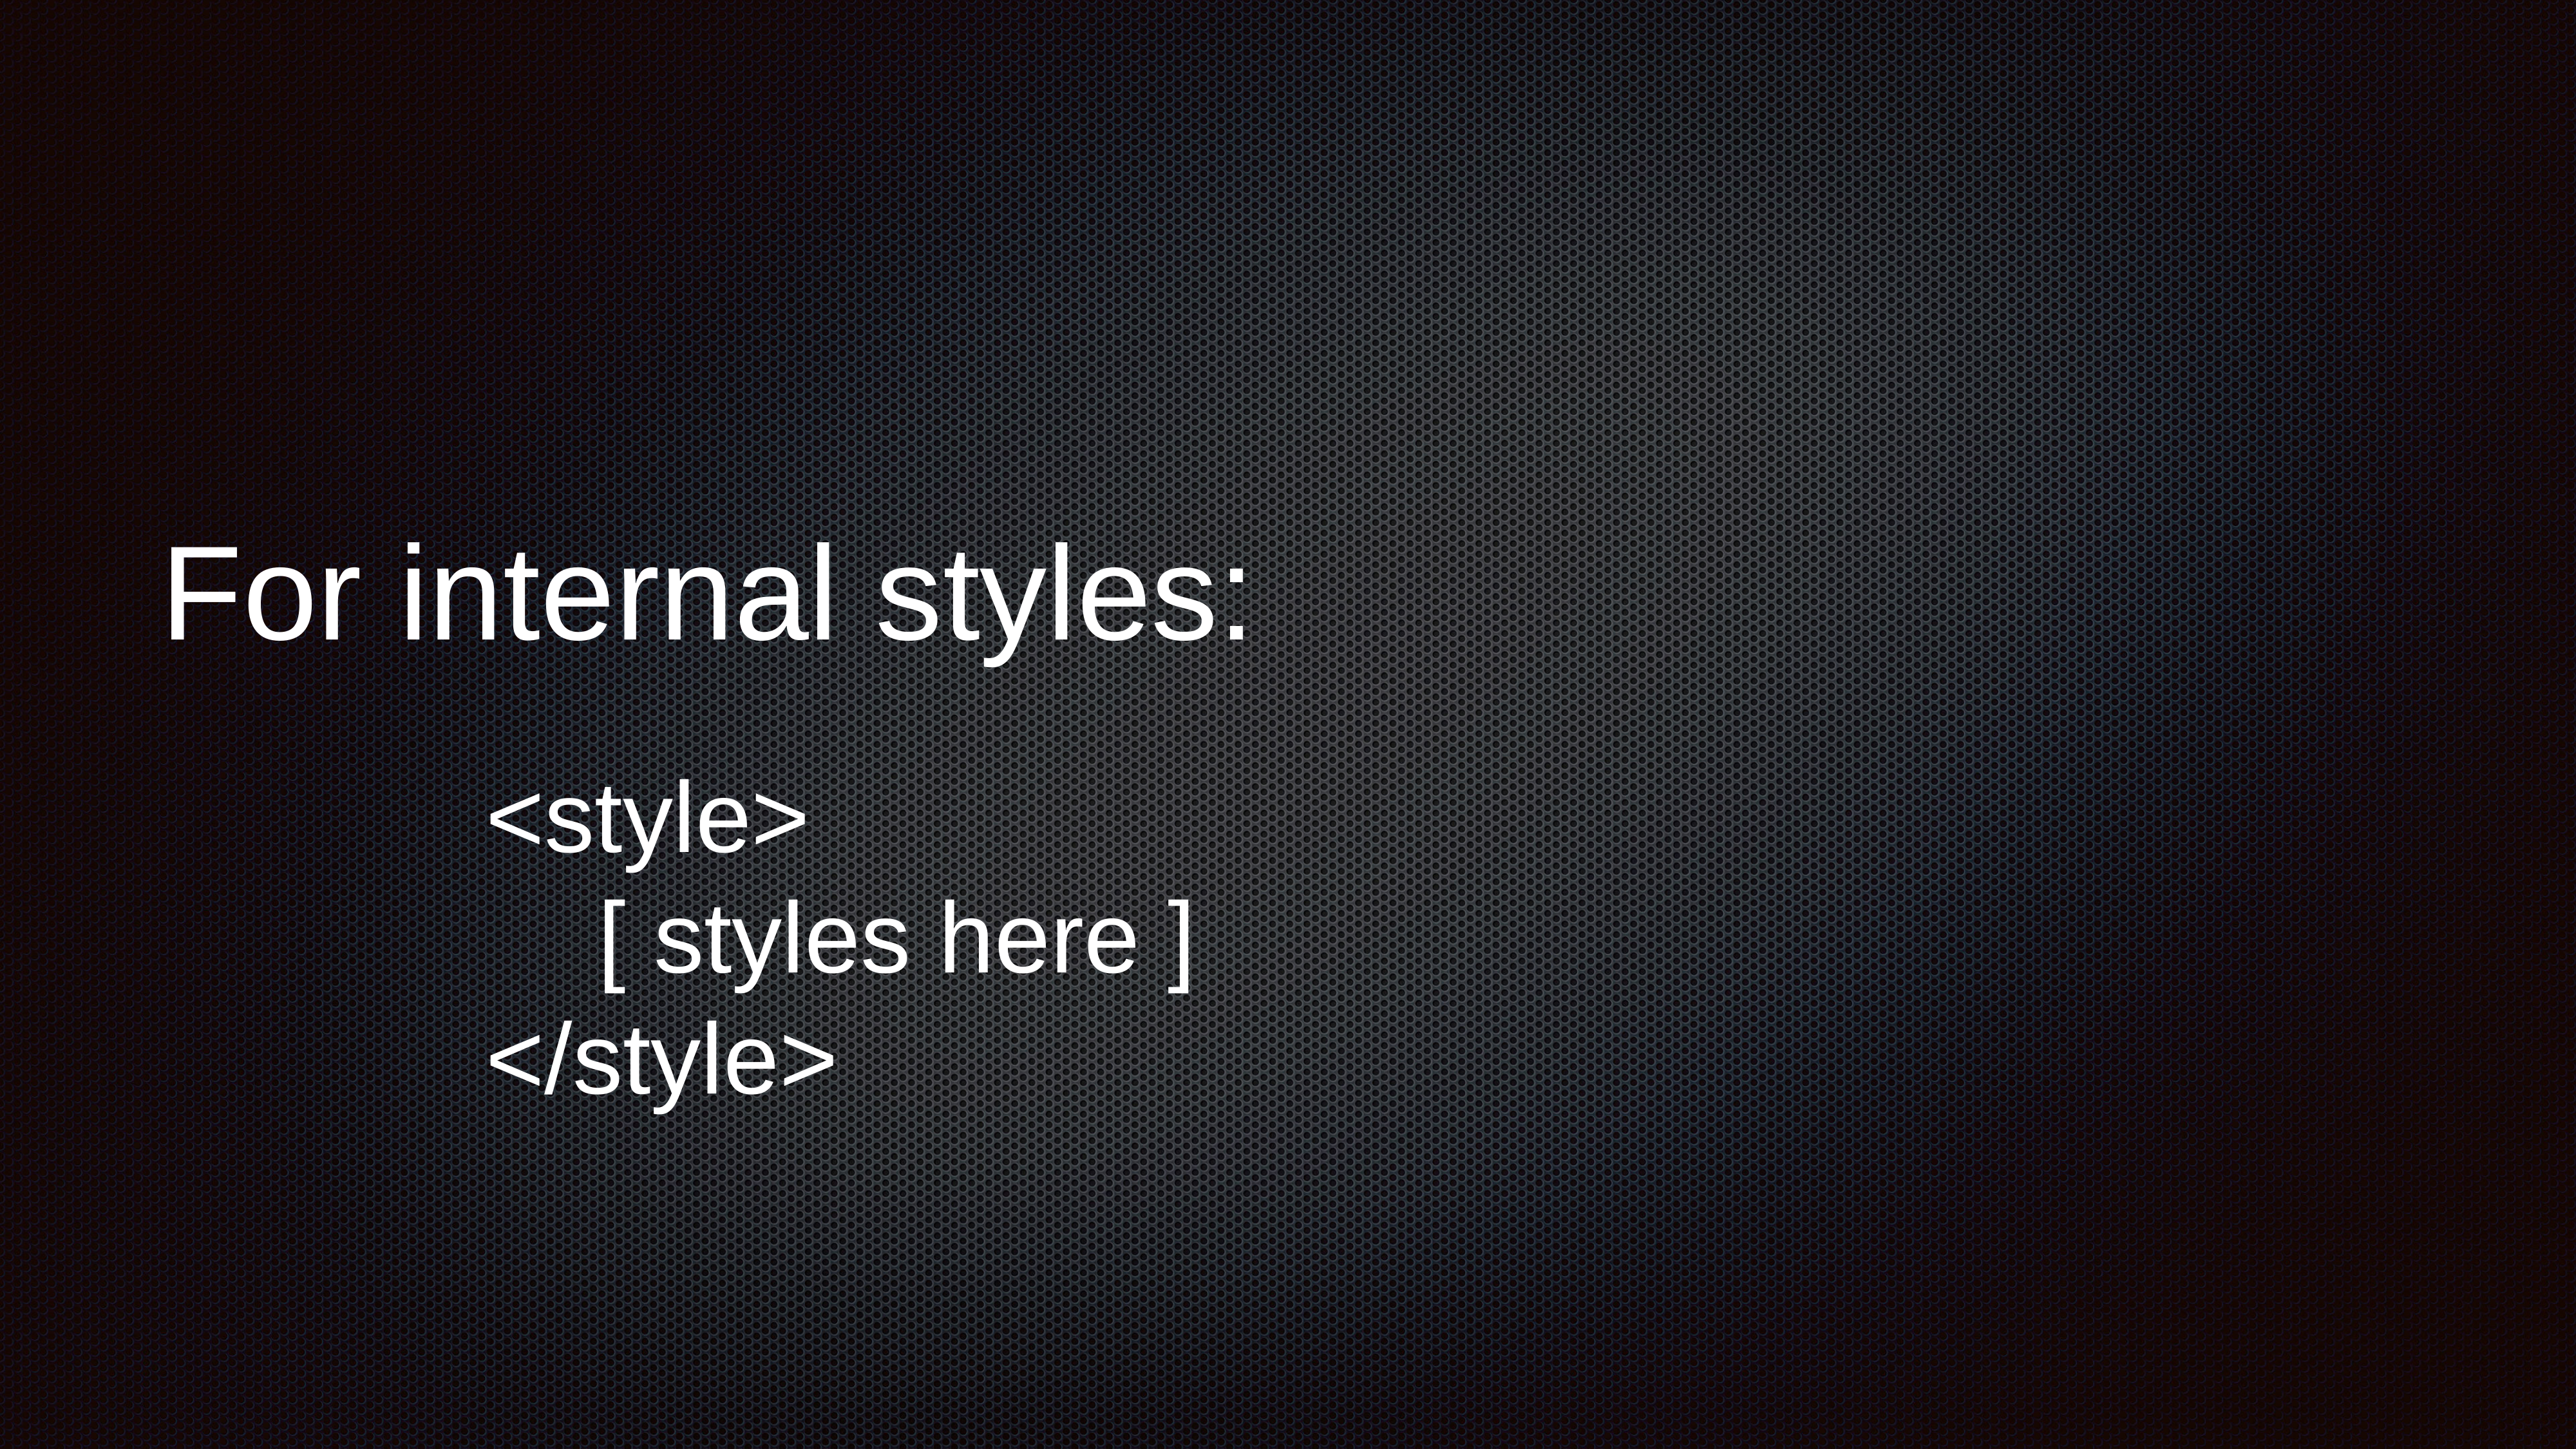

# For internal styles:
<style>
    [ styles here ]
</style>